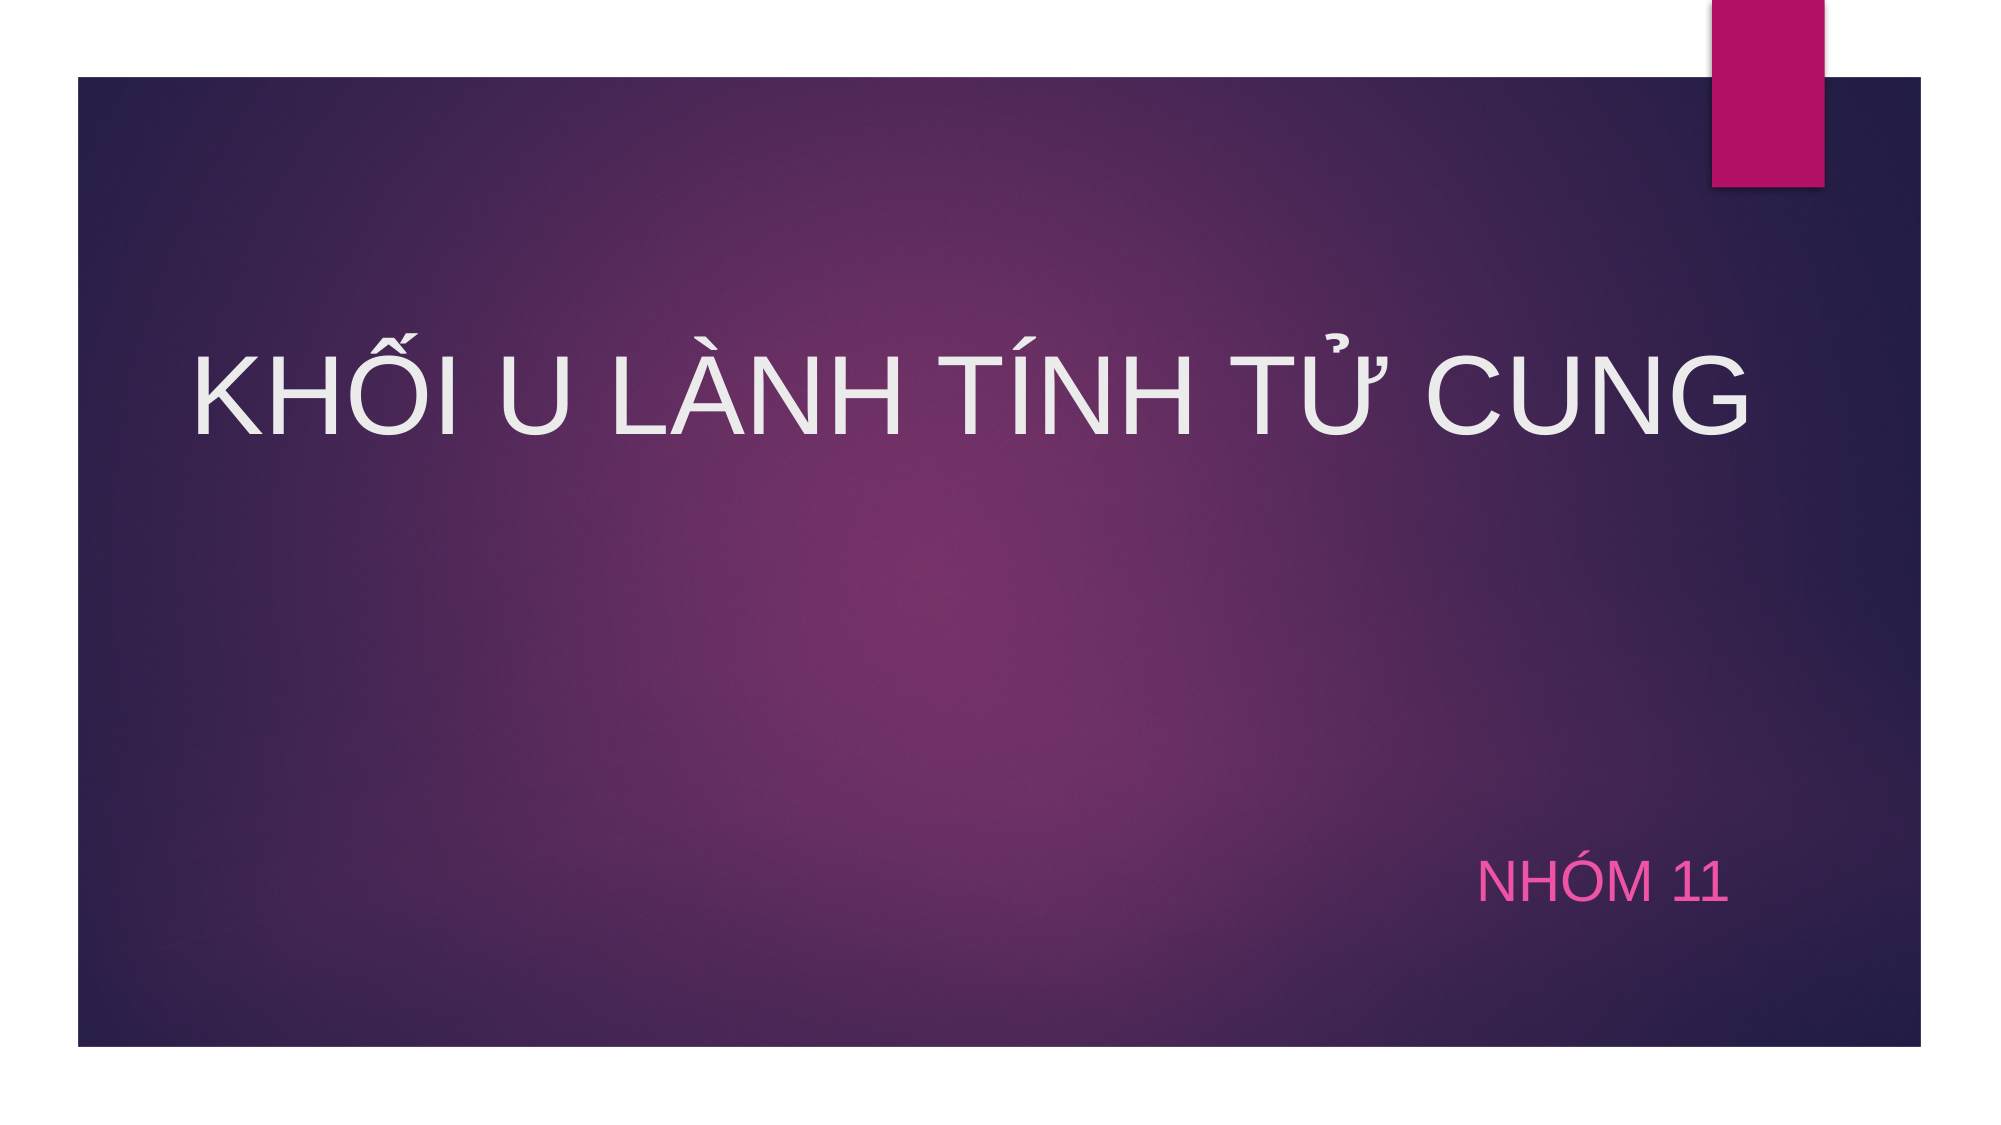

# KHỐI U LÀNH TÍNH TỬ CUNG
NHÓM 11